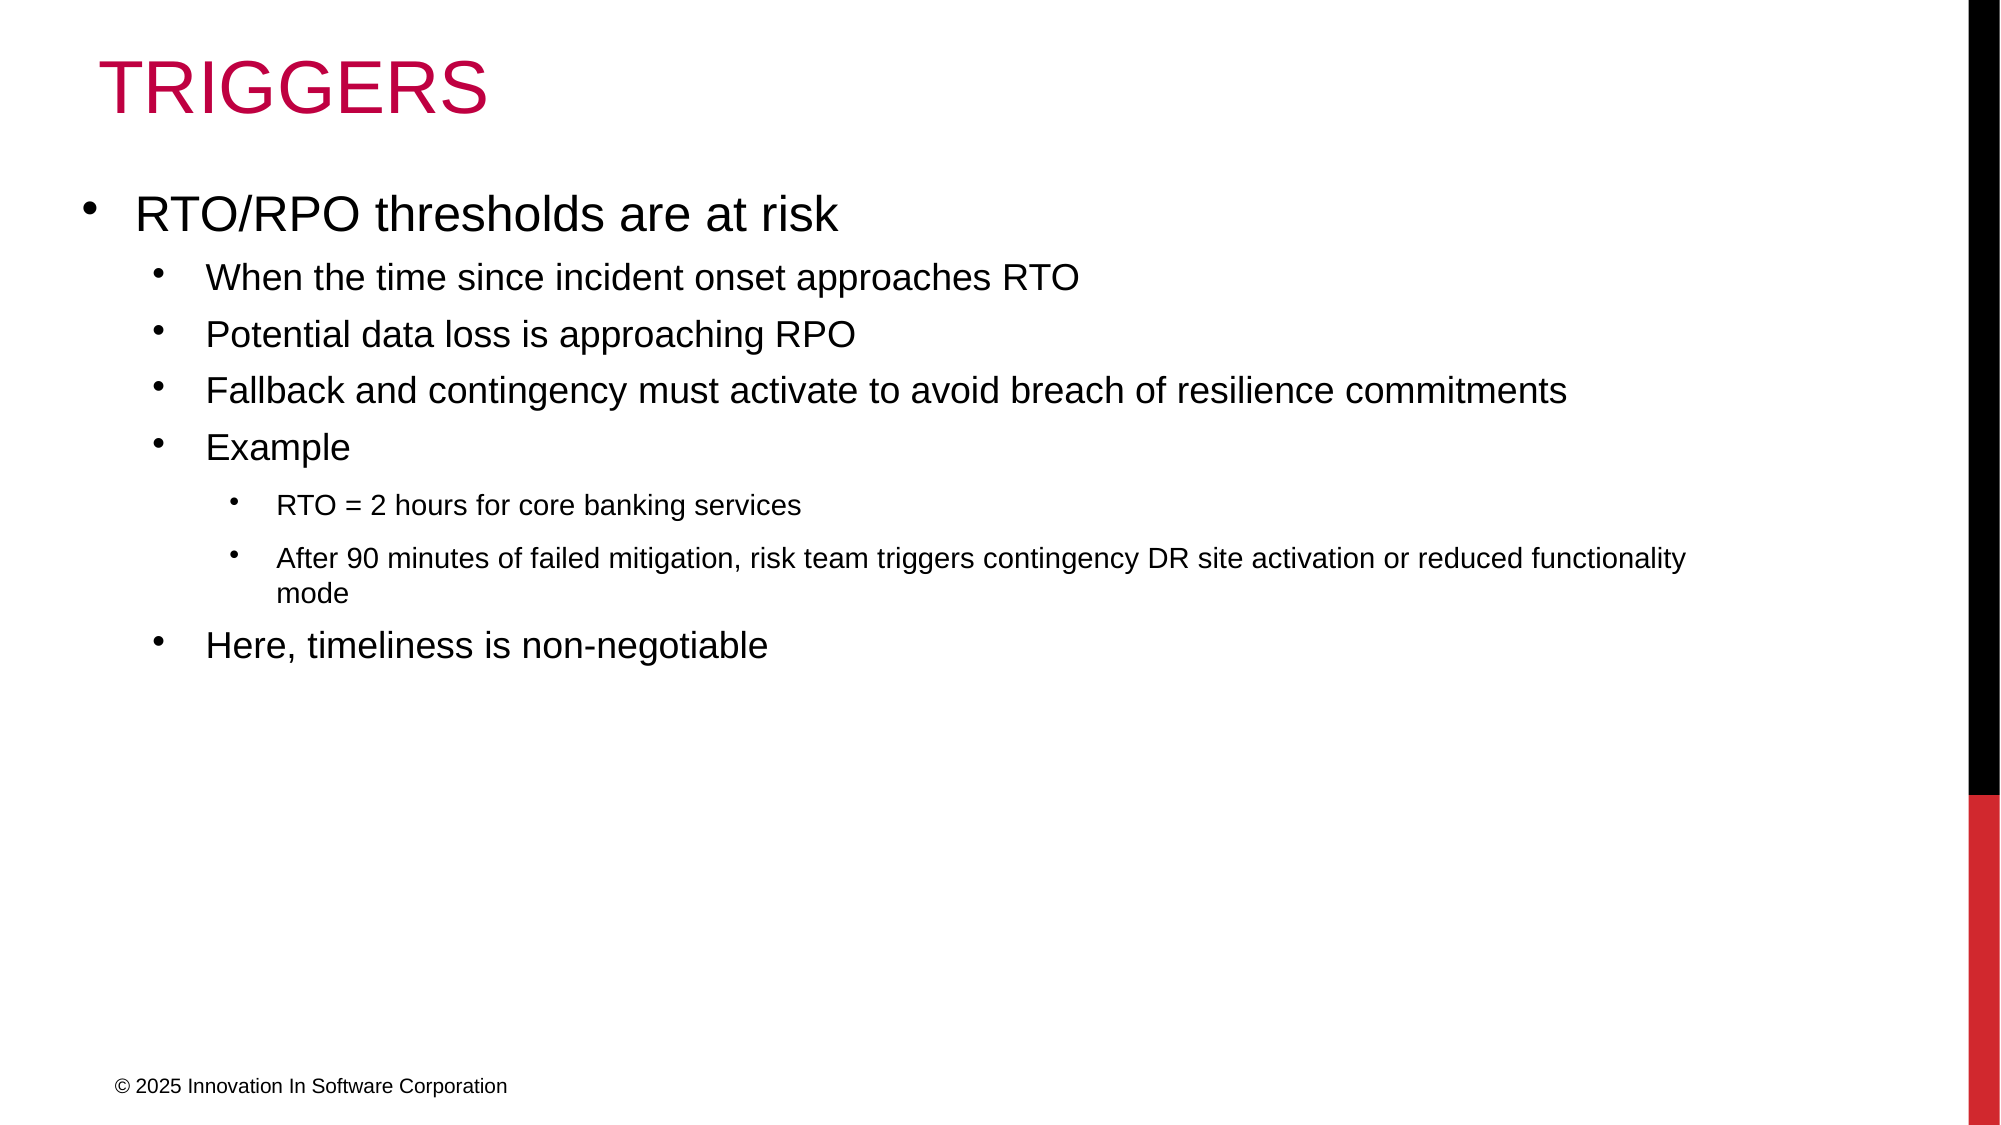

# Triggers
RTO/RPO thresholds are at risk
When the time since incident onset approaches RTO
Potential data loss is approaching RPO
Fallback and contingency must activate to avoid breach of resilience commitments
Example
RTO = 2 hours for core banking services
After 90 minutes of failed mitigation, risk team triggers contingency DR site activation or reduced functionality mode
Here, timeliness is non-negotiable
© 2025 Innovation In Software Corporation